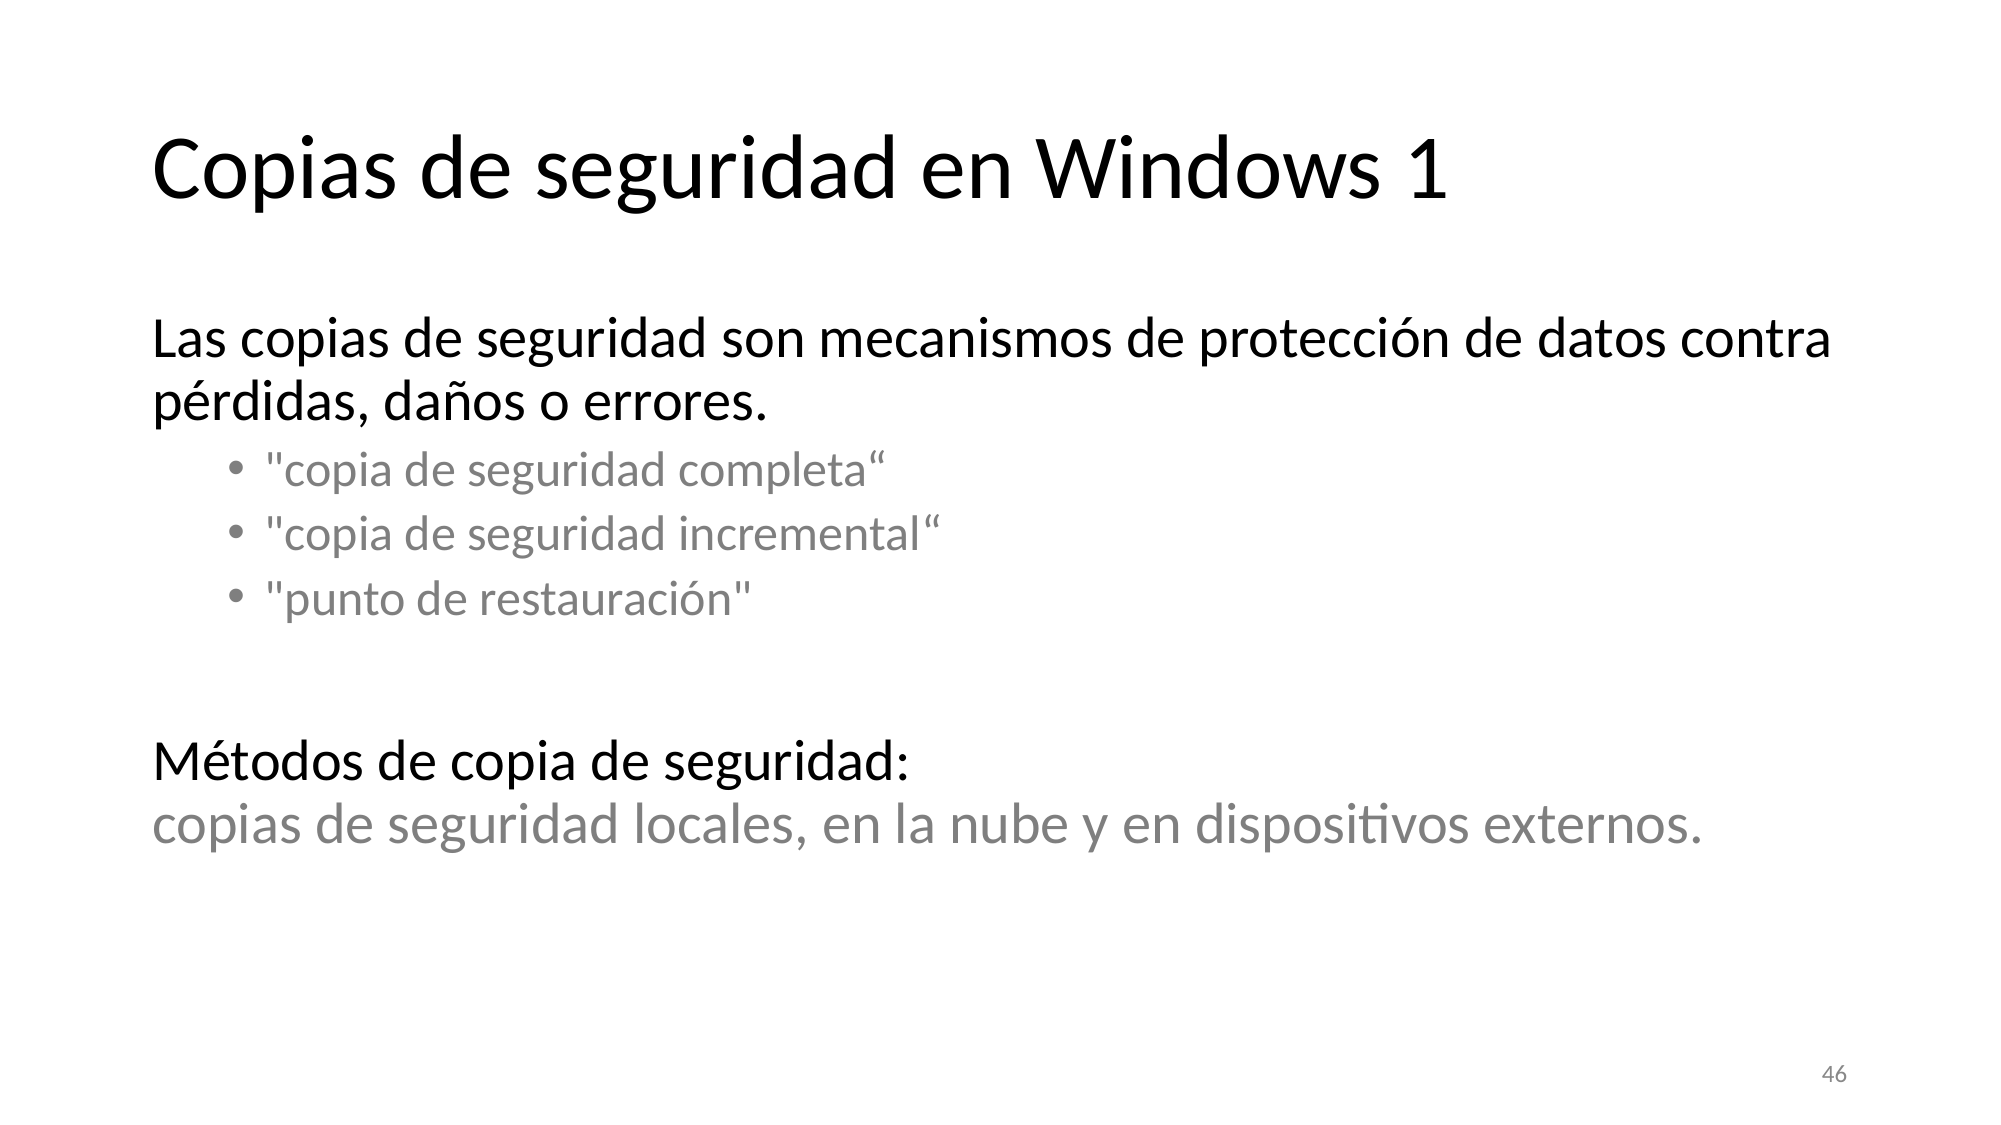

# Copias de seguridad en Windows 1
Las copias de seguridad son mecanismos de protección de datos contra pérdidas, daños o errores.
"copia de seguridad completa“
"copia de seguridad incremental“
"punto de restauración"

Métodos de copia de seguridad:
copias de seguridad locales, en la nube y en dispositivos externos.
46